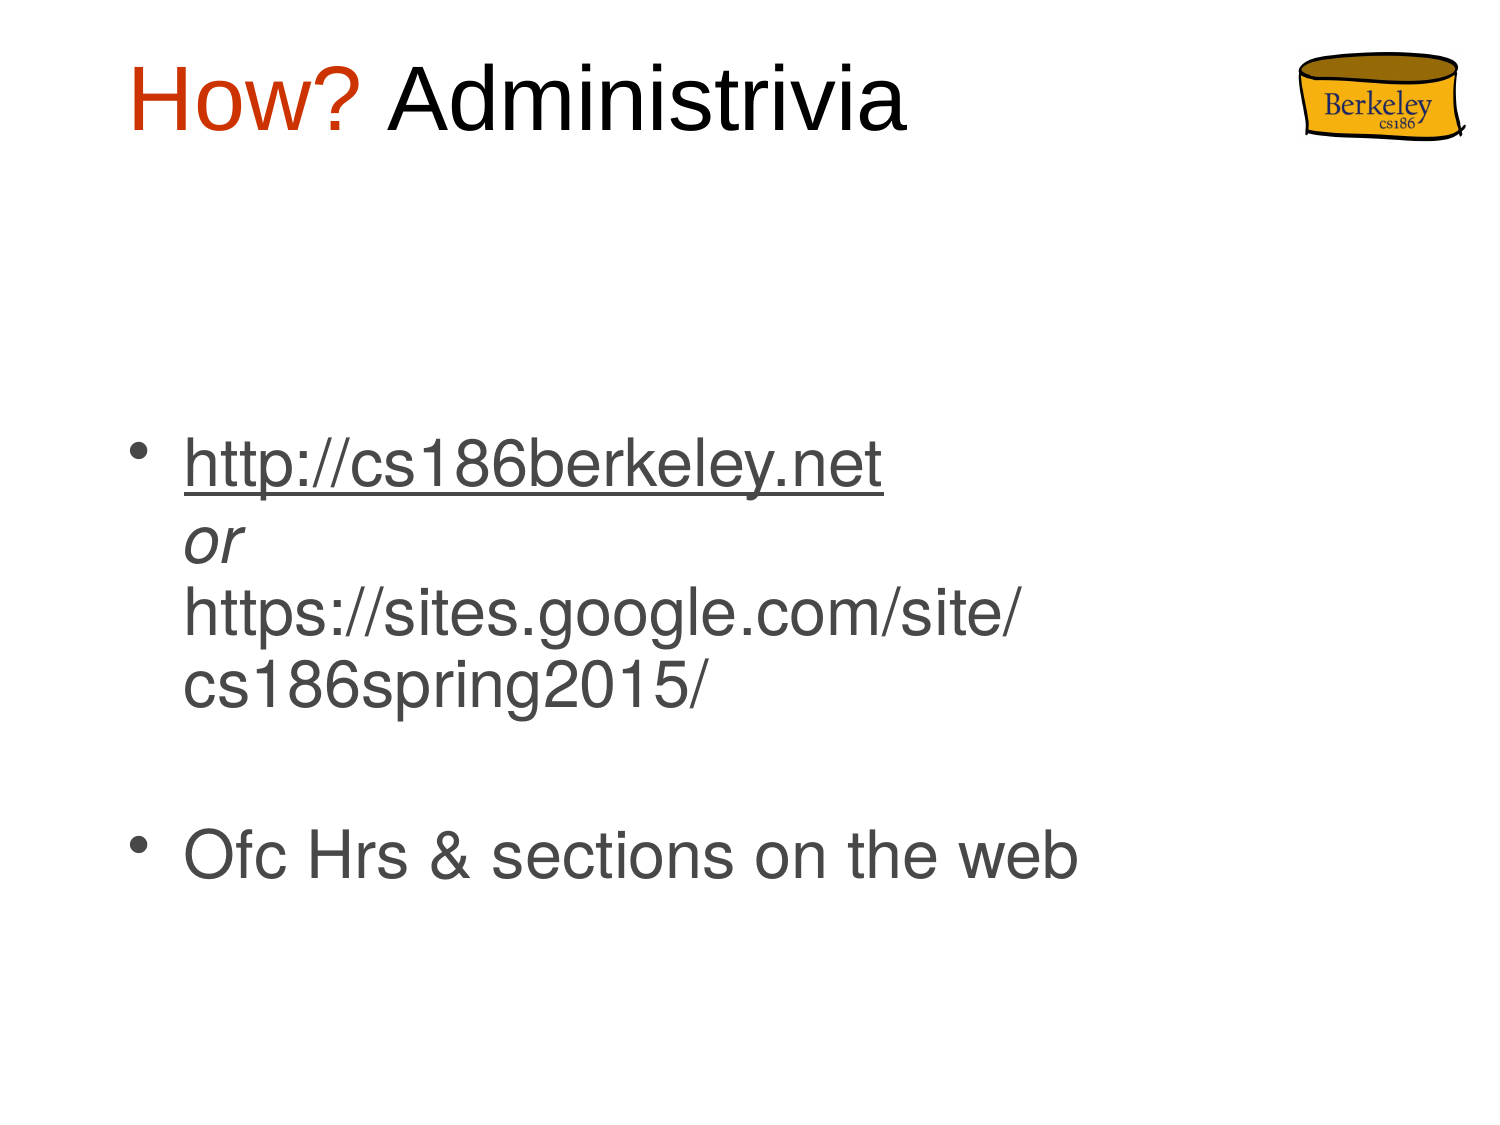

# How? Administrivia
http://cs186berkeley.net
or
https://sites.google.com/site/cs186spring2015/

Ofc Hrs & sections on the web